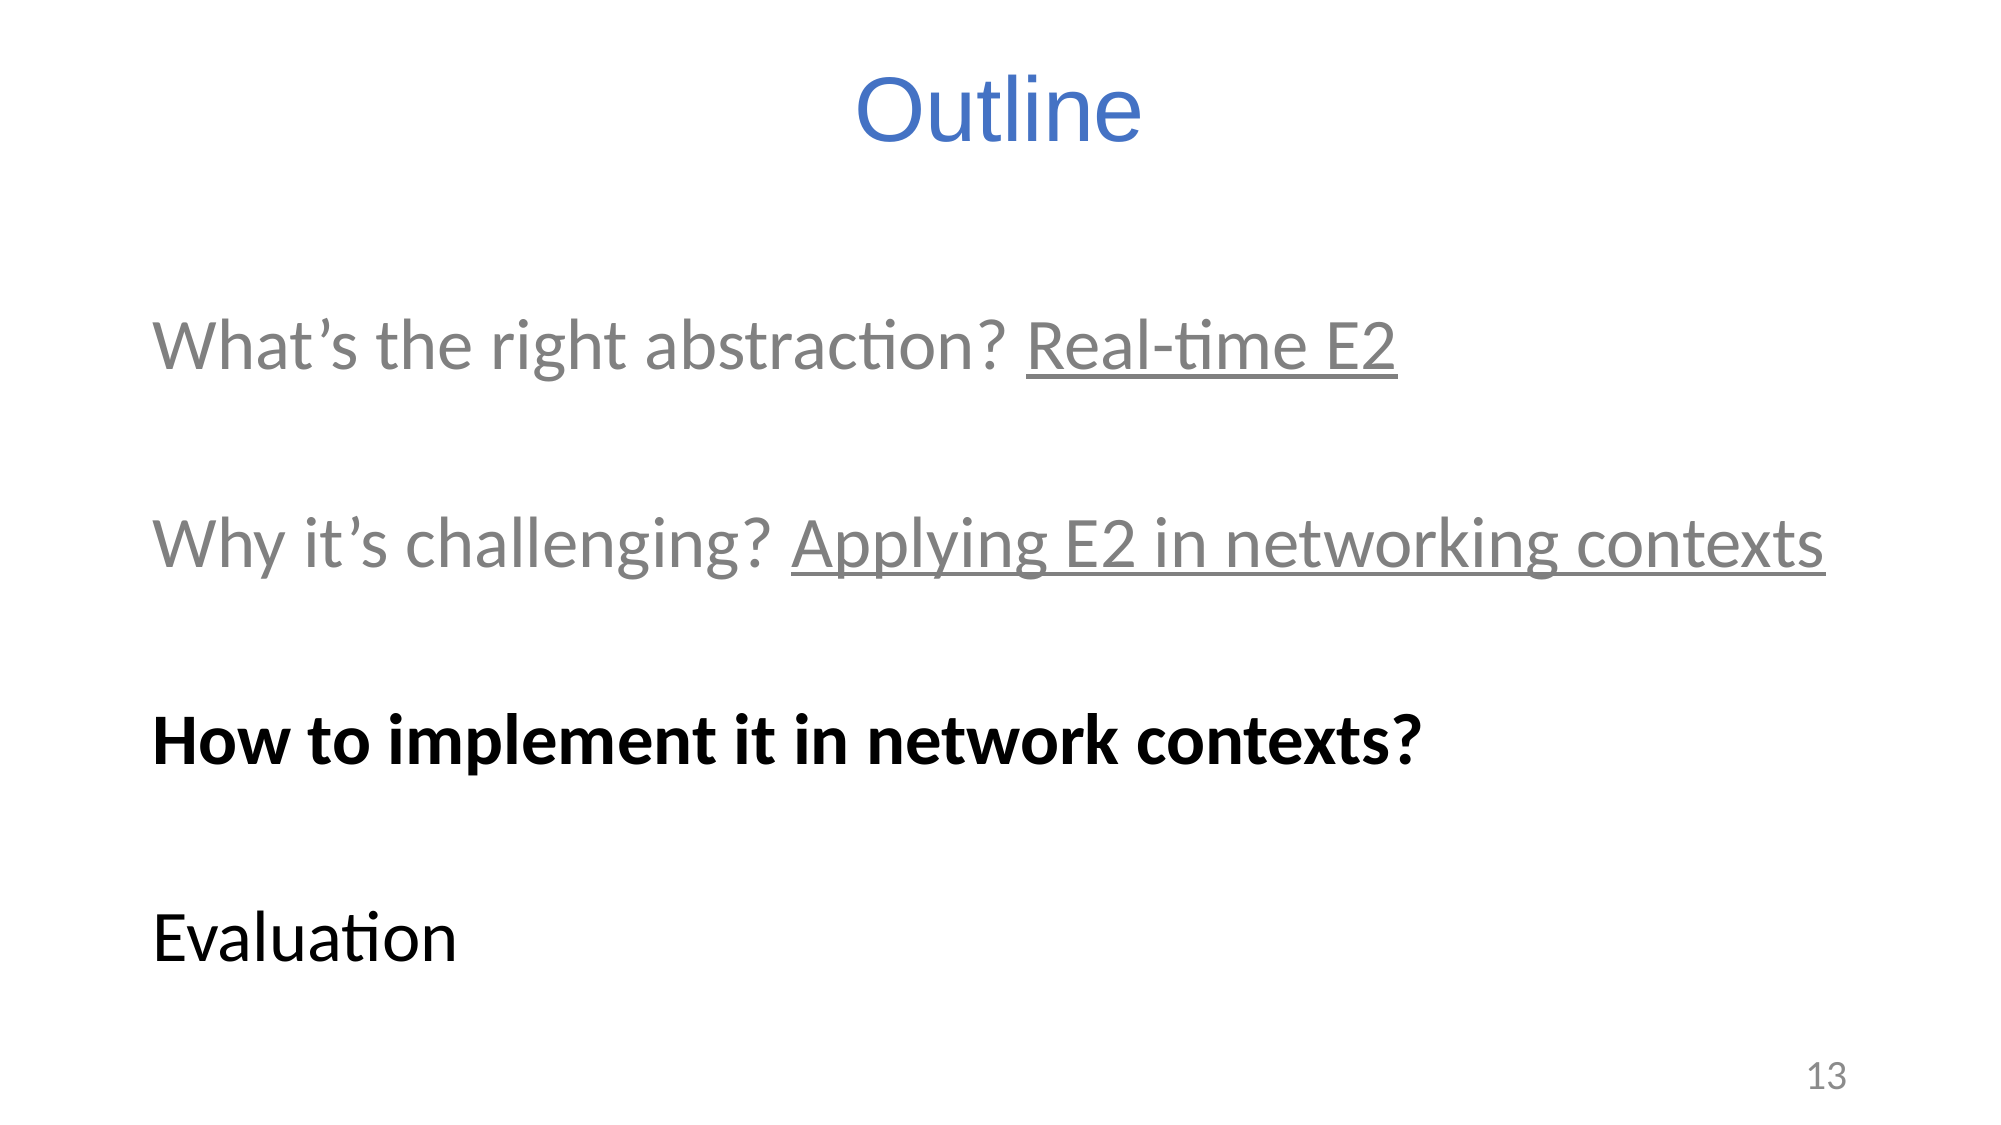

# Outline
What’s the right abstraction? Real-time E2

Why it’s challenging? Applying E2 in networking contexts

How to implement it in network contexts?

Evaluation

13